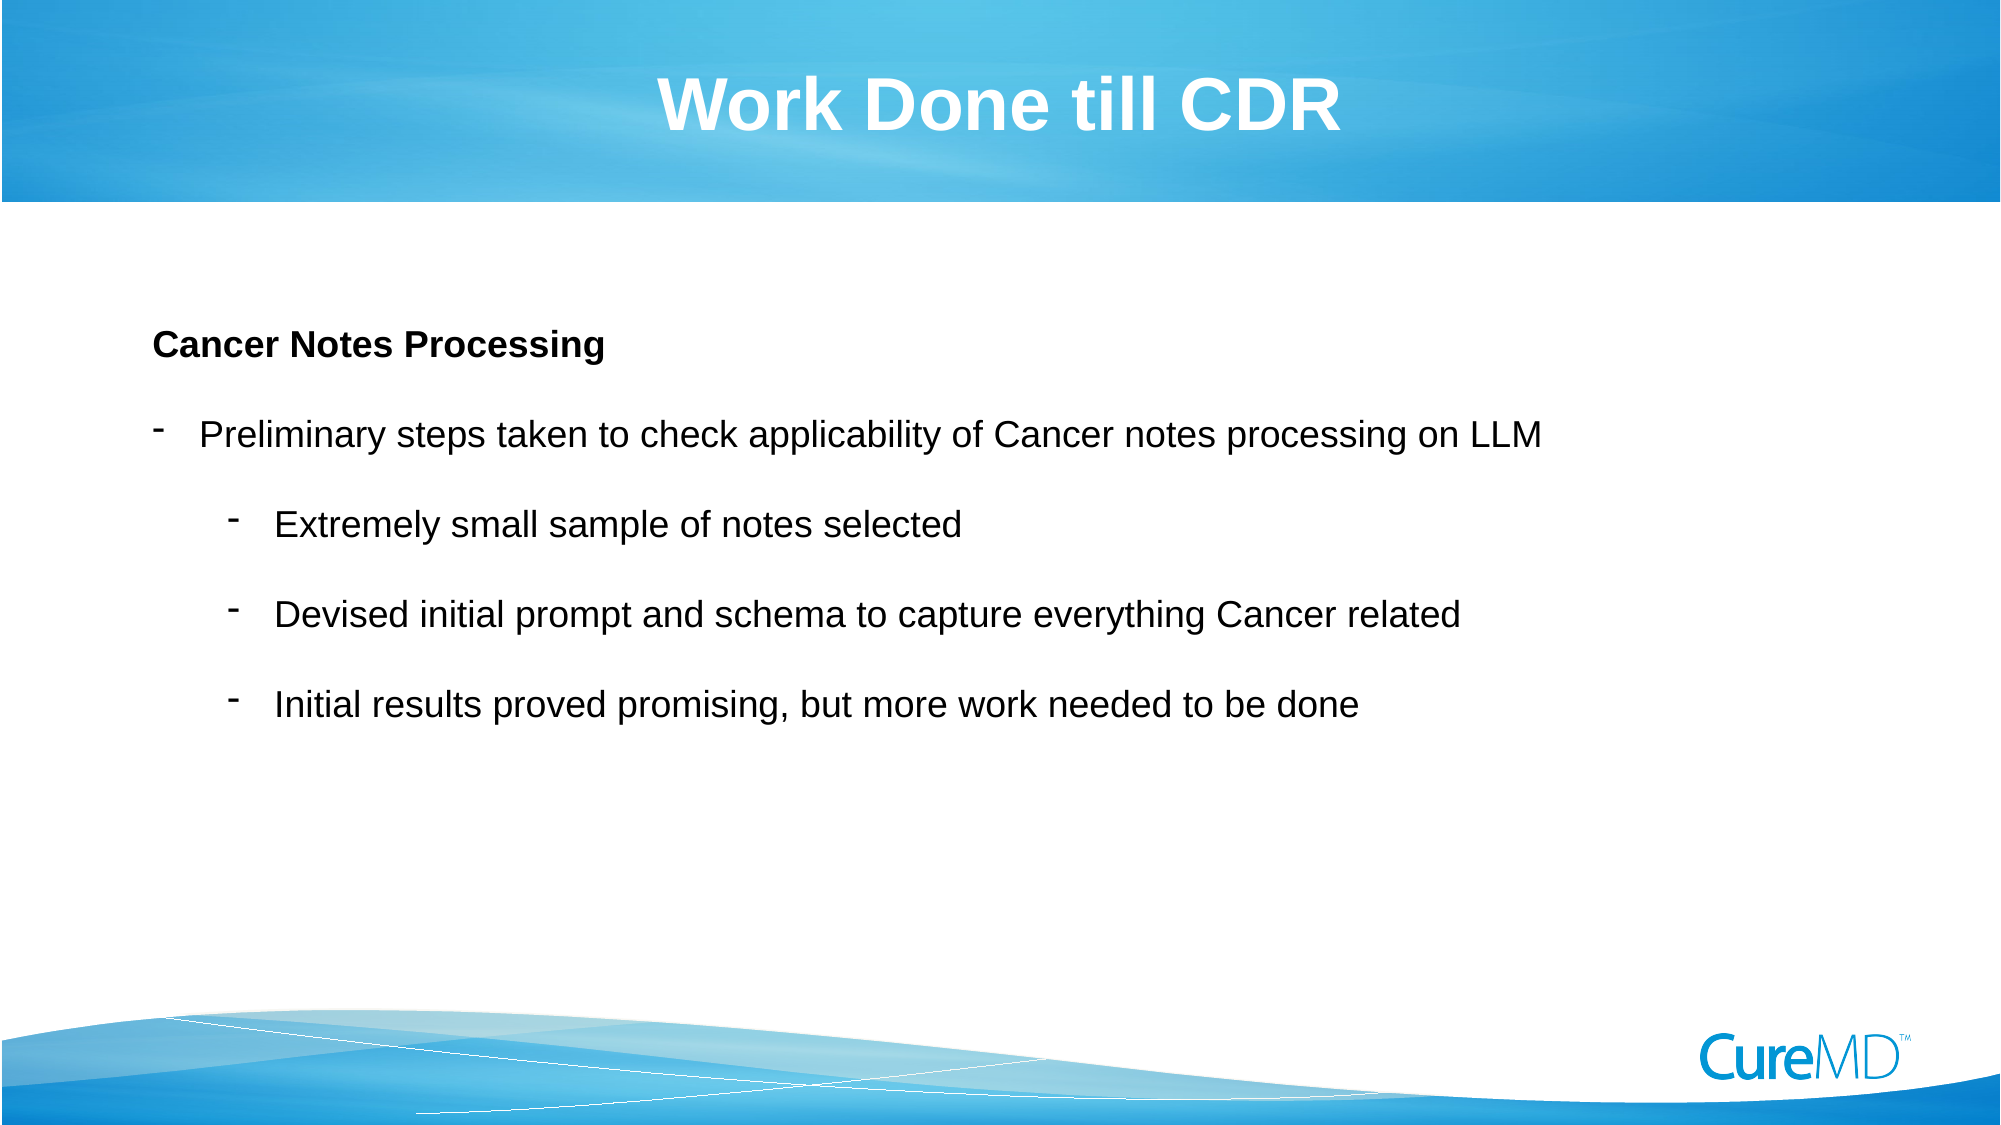

Work Done till CDR
Cancer Notes Processing
Preliminary steps taken to check applicability of Cancer notes processing on LLM
Extremely small sample of notes selected
Devised initial prompt and schema to capture everything Cancer related
Initial results proved promising, but more work needed to be done